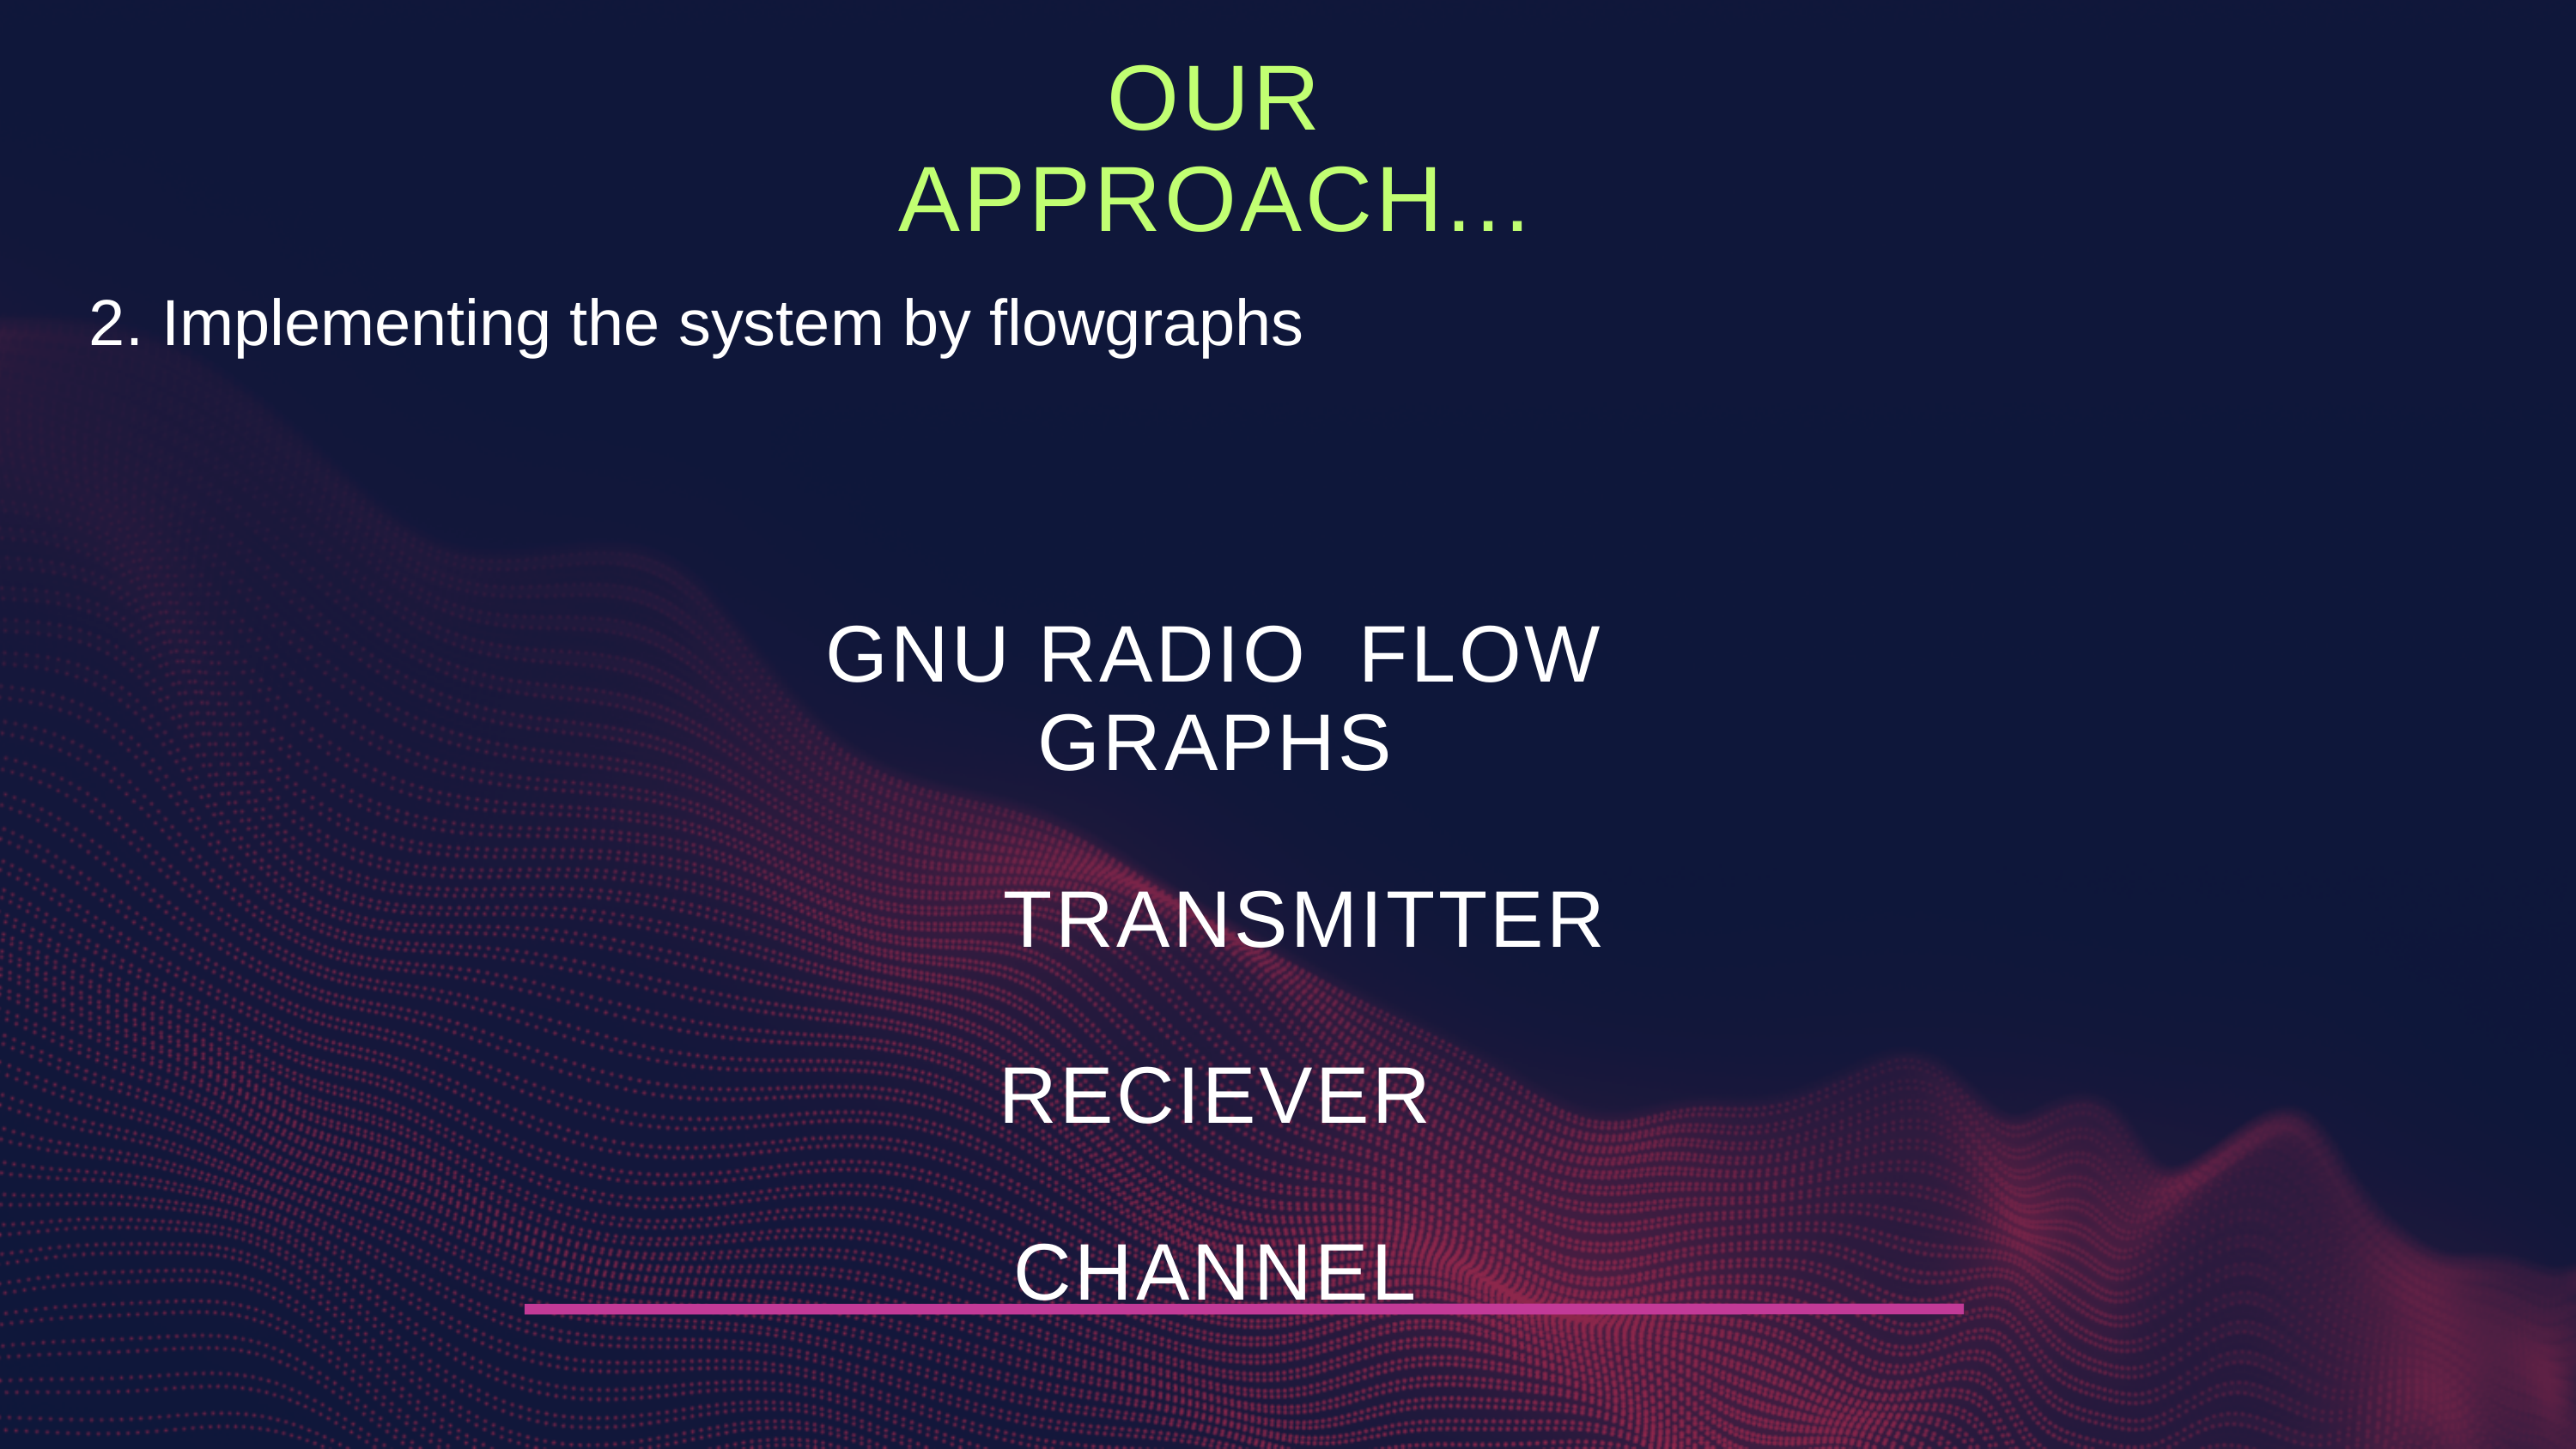

OUR APPROACH...
2. Implementing the system by flowgraphs
GNU RADIO  FLOW GRAPHS

       TRANSMITTER

RECIEVER

CHANNEL